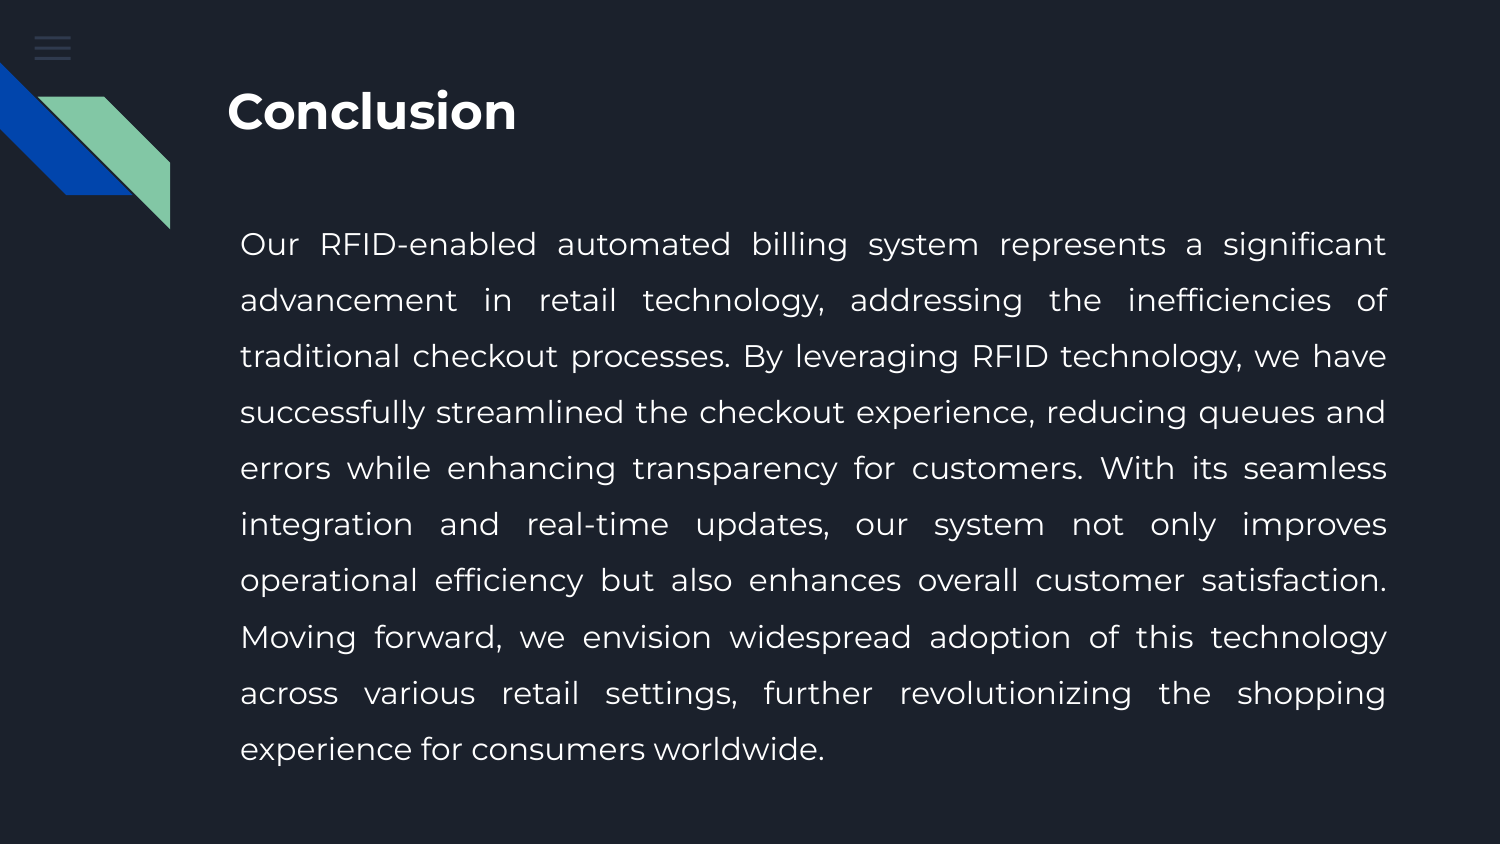

# Conclusion
Our RFID-enabled automated billing system represents a significant advancement in retail technology, addressing the inefficiencies of traditional checkout processes. By leveraging RFID technology, we have successfully streamlined the checkout experience, reducing queues and errors while enhancing transparency for customers. With its seamless integration and real-time updates, our system not only improves operational efficiency but also enhances overall customer satisfaction. Moving forward, we envision widespread adoption of this technology across various retail settings, further revolutionizing the shopping experience for consumers worldwide.